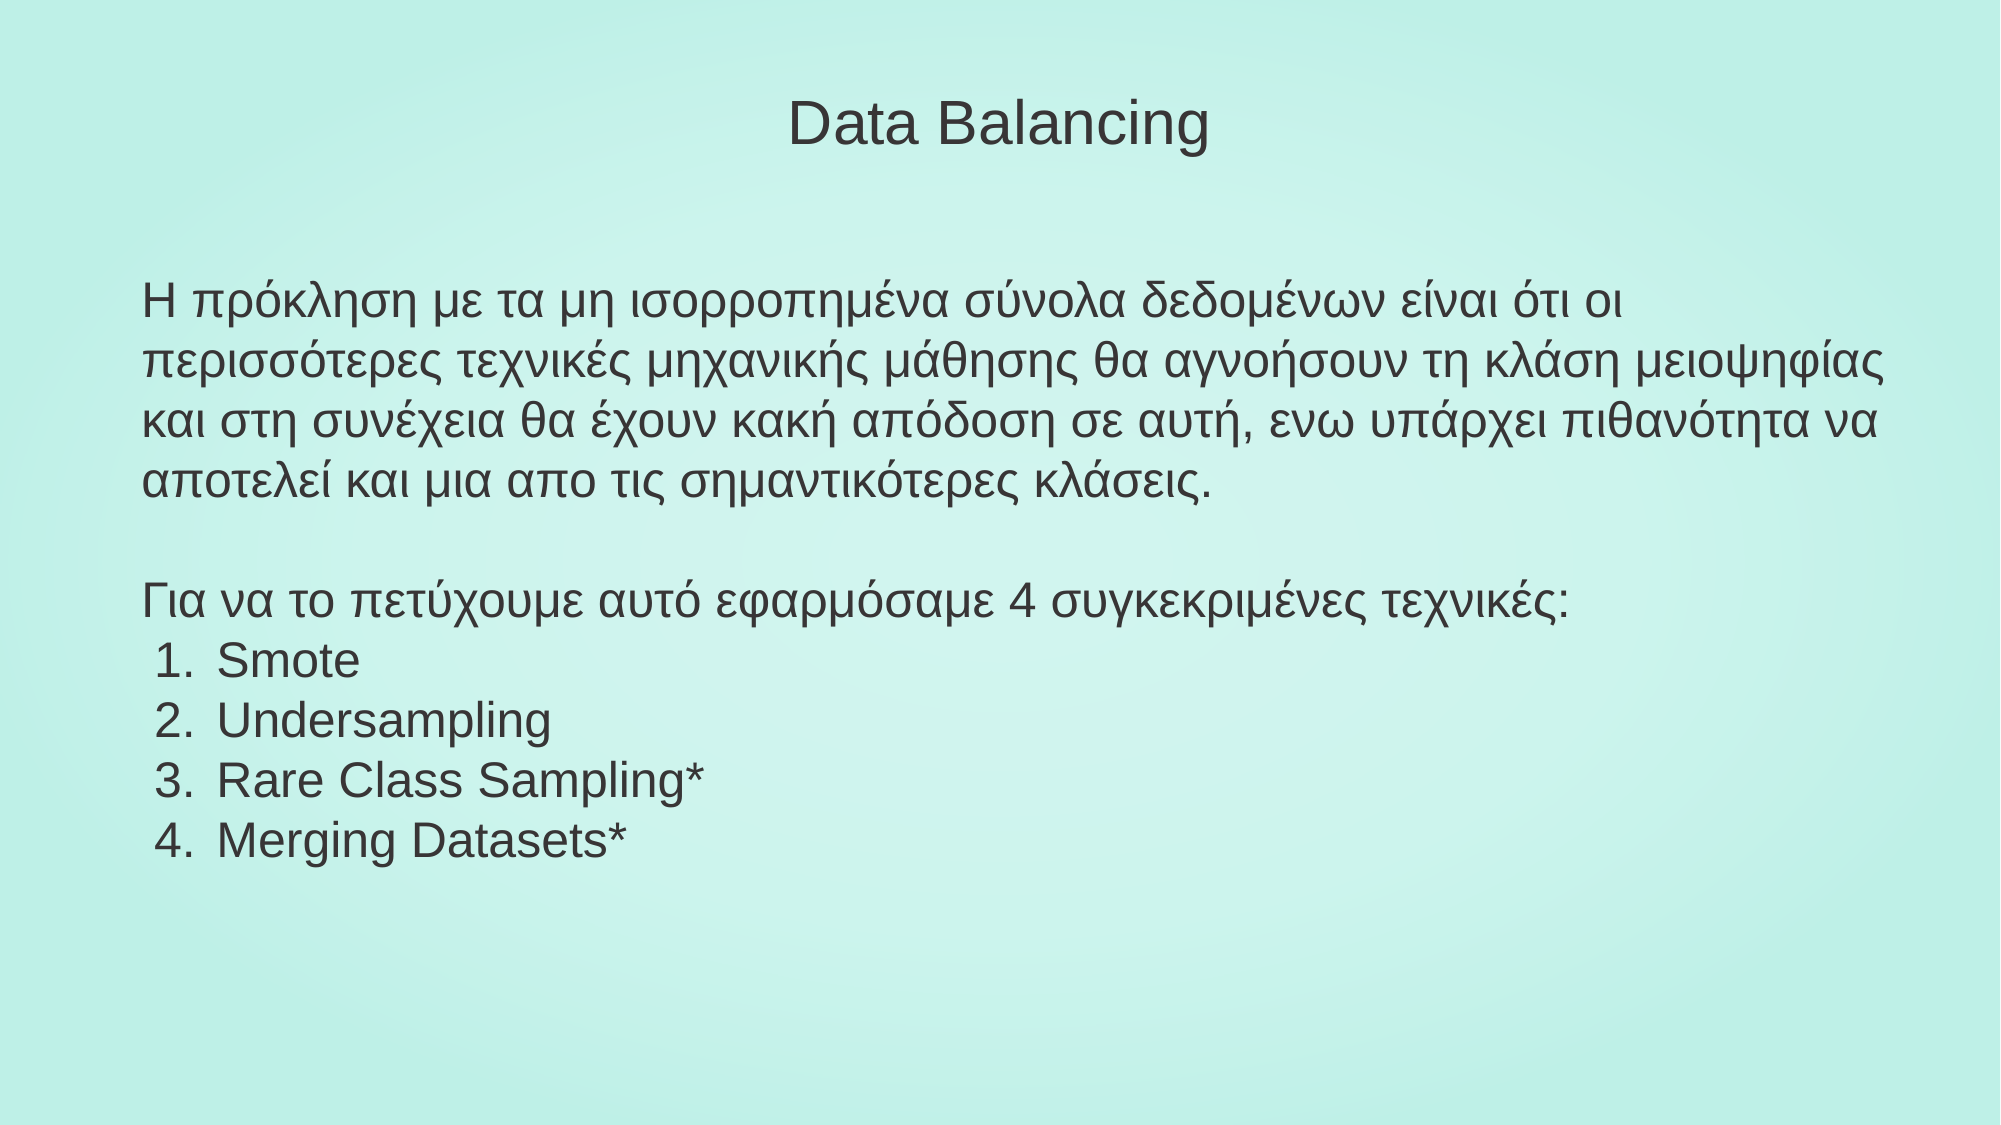

# Data Balancing
Η πρόκληση με τα μη ισορροπημένα σύνολα δεδομένων είναι ότι οι περισσότερες τεχνικές μηχανικής μάθησης θα αγνοήσουν τη κλάση μειοψηφίας και στη συνέχεια θα έχουν κακή απόδοση σε αυτή, ενω υπάρχει πιθανότητα να αποτελεί και μια απο τις σημαντικότερες κλάσεις.

Για να το πετύχουμε αυτό εφαρμόσαμε 4 συγκεκριμένες τεχνικές:
Smote
Undersampling
Rare Class Sampling*
Merging Datasets*